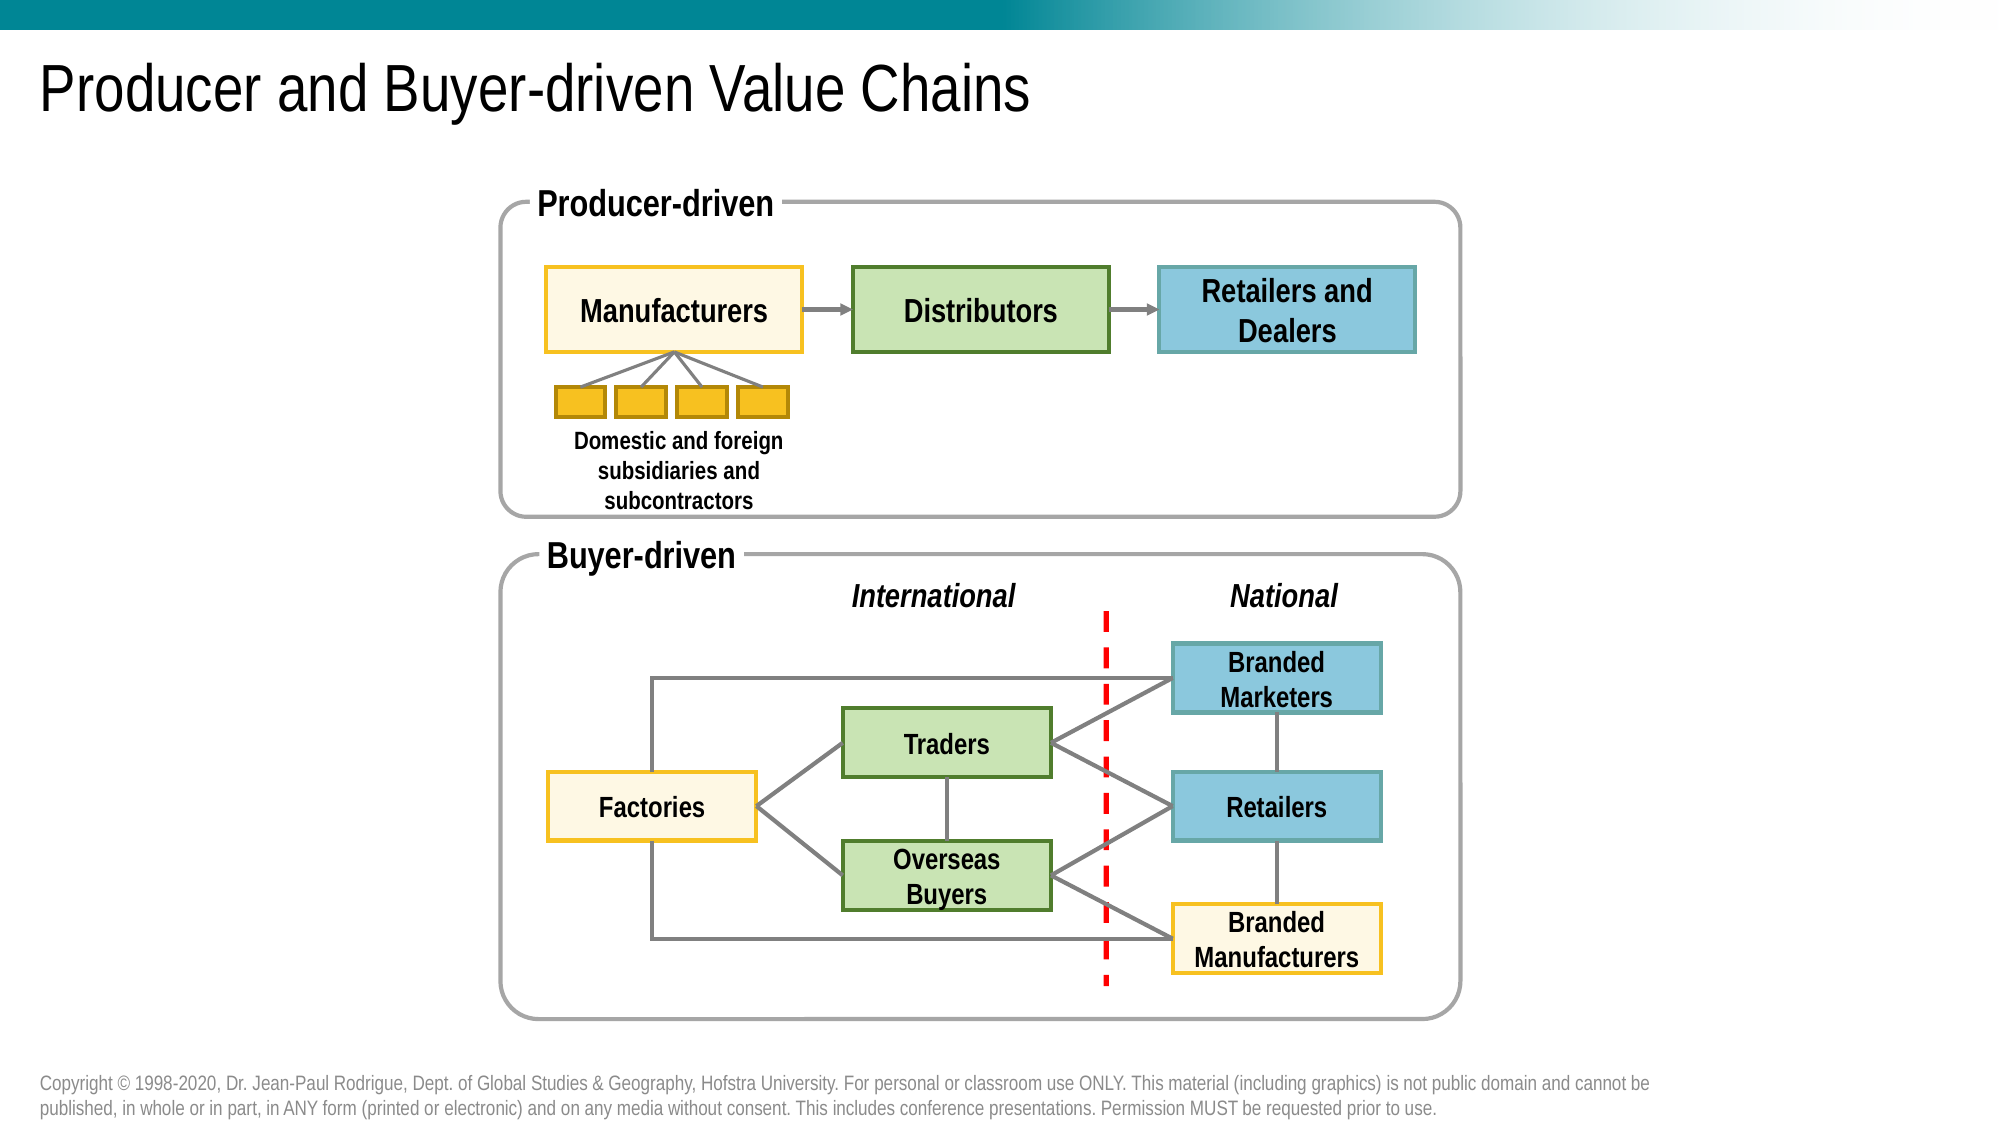

# Producer and Buyer-driven Value Chains
Producer-driven

Manufacturers
Distributors
Retailers and
Dealers

Domestic and foreign subsidiaries and subcontractors
Buyer-driven

International
National

Branded
Marketers
Traders
Factories
Retailers
Overseas
Buyers
Branded
Manufacturers
Copyright © 1998-2020, Dr. Jean-Paul Rodrigue, Dept. of Global Studies & Geography, Hofstra University. For personal or classroom use ONLY. This material (including graphics) is not public domain and cannot be published, in whole or in part, in ANY form (printed or electronic) and on any media without consent. This includes conference presentations. Permission MUST be requested prior to use.